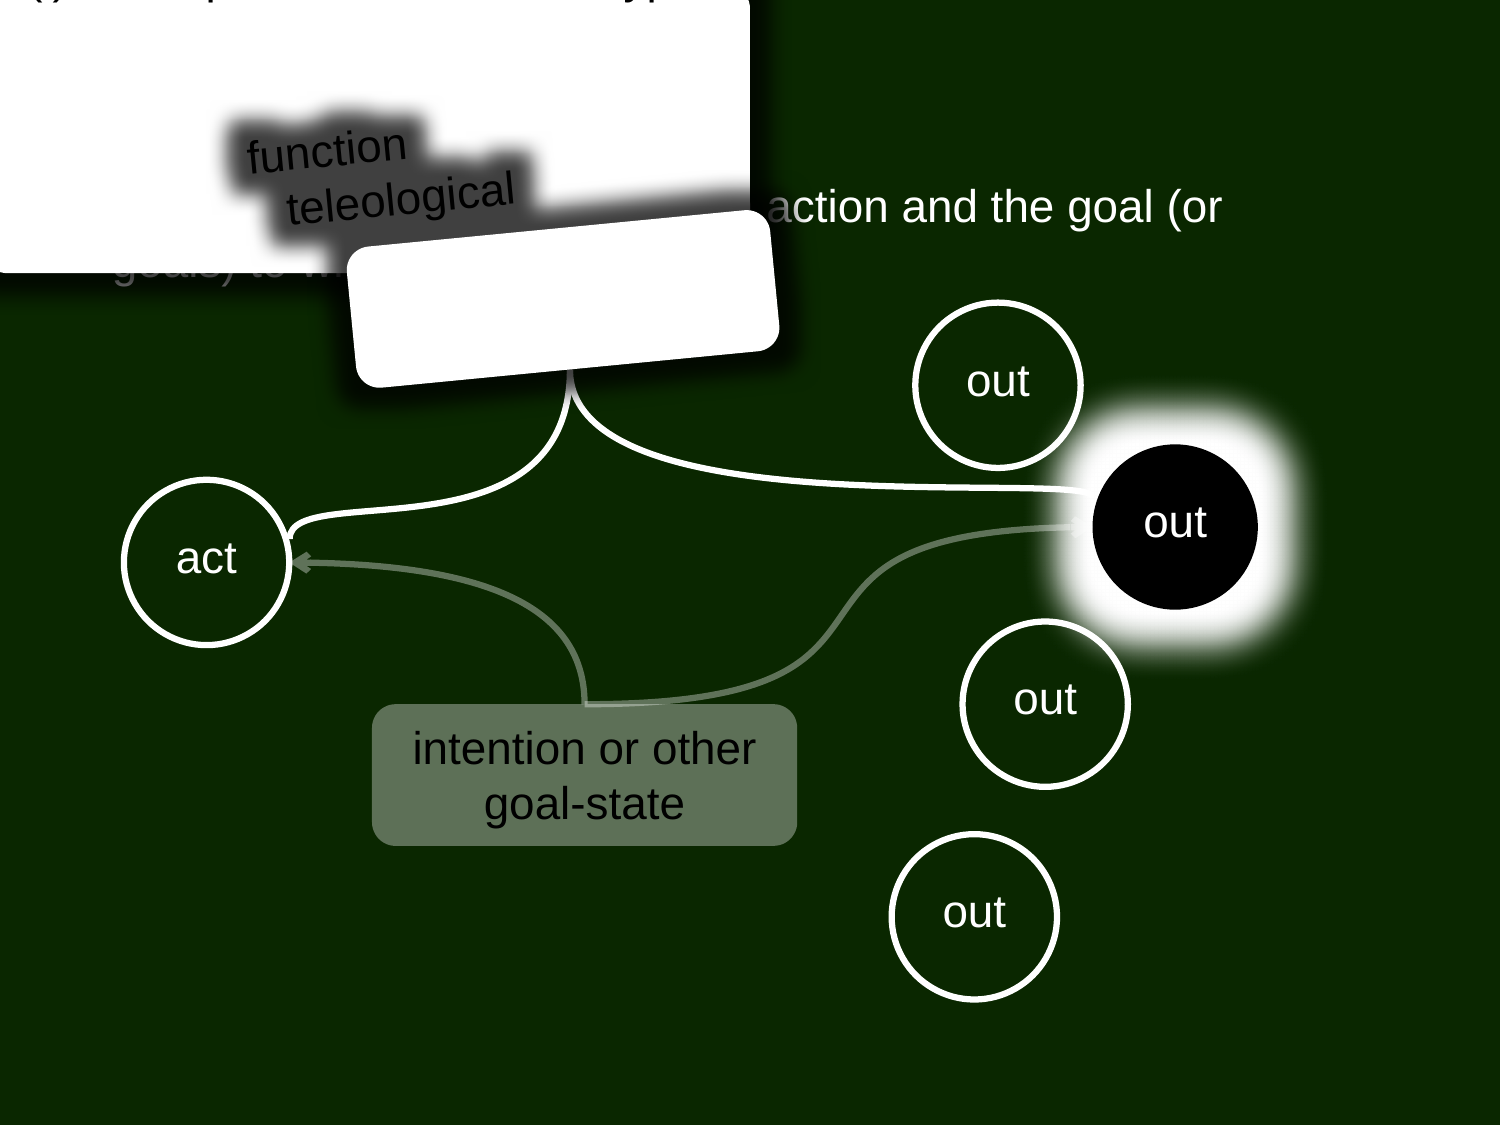

(i) in the past, actions of this type have caused outcomes of this type; (ii) this action happens now in part because (i).
What is the relation between an action and the goal (or goals) to which it is directed?
teleological function
out
out
act
out
intention or other goal-state
out